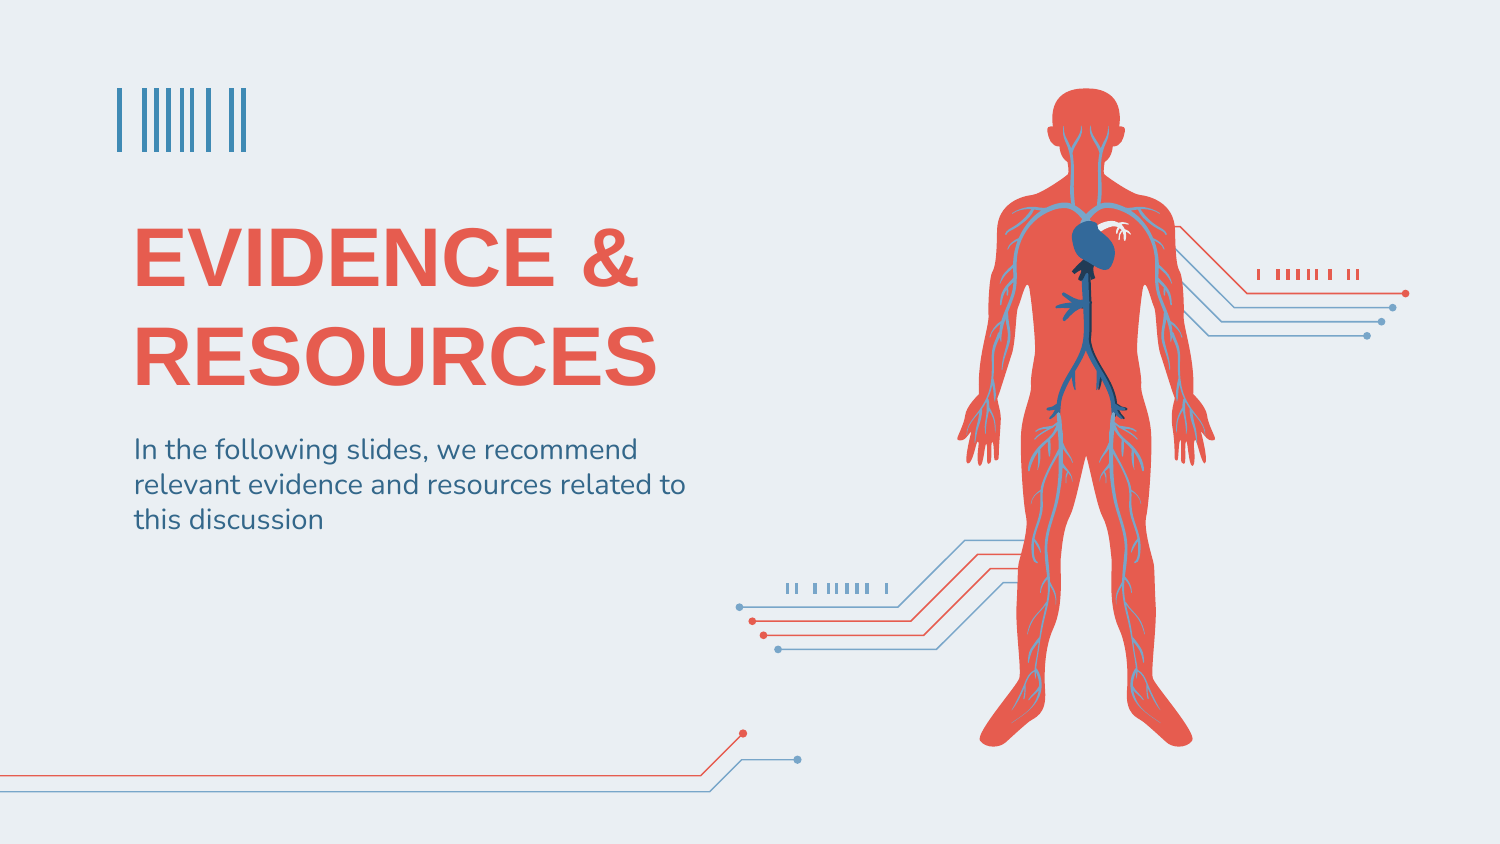

# EVIDENCE & RESOURCES
In the following slides, we recommend relevant evidence and resources related to this discussion